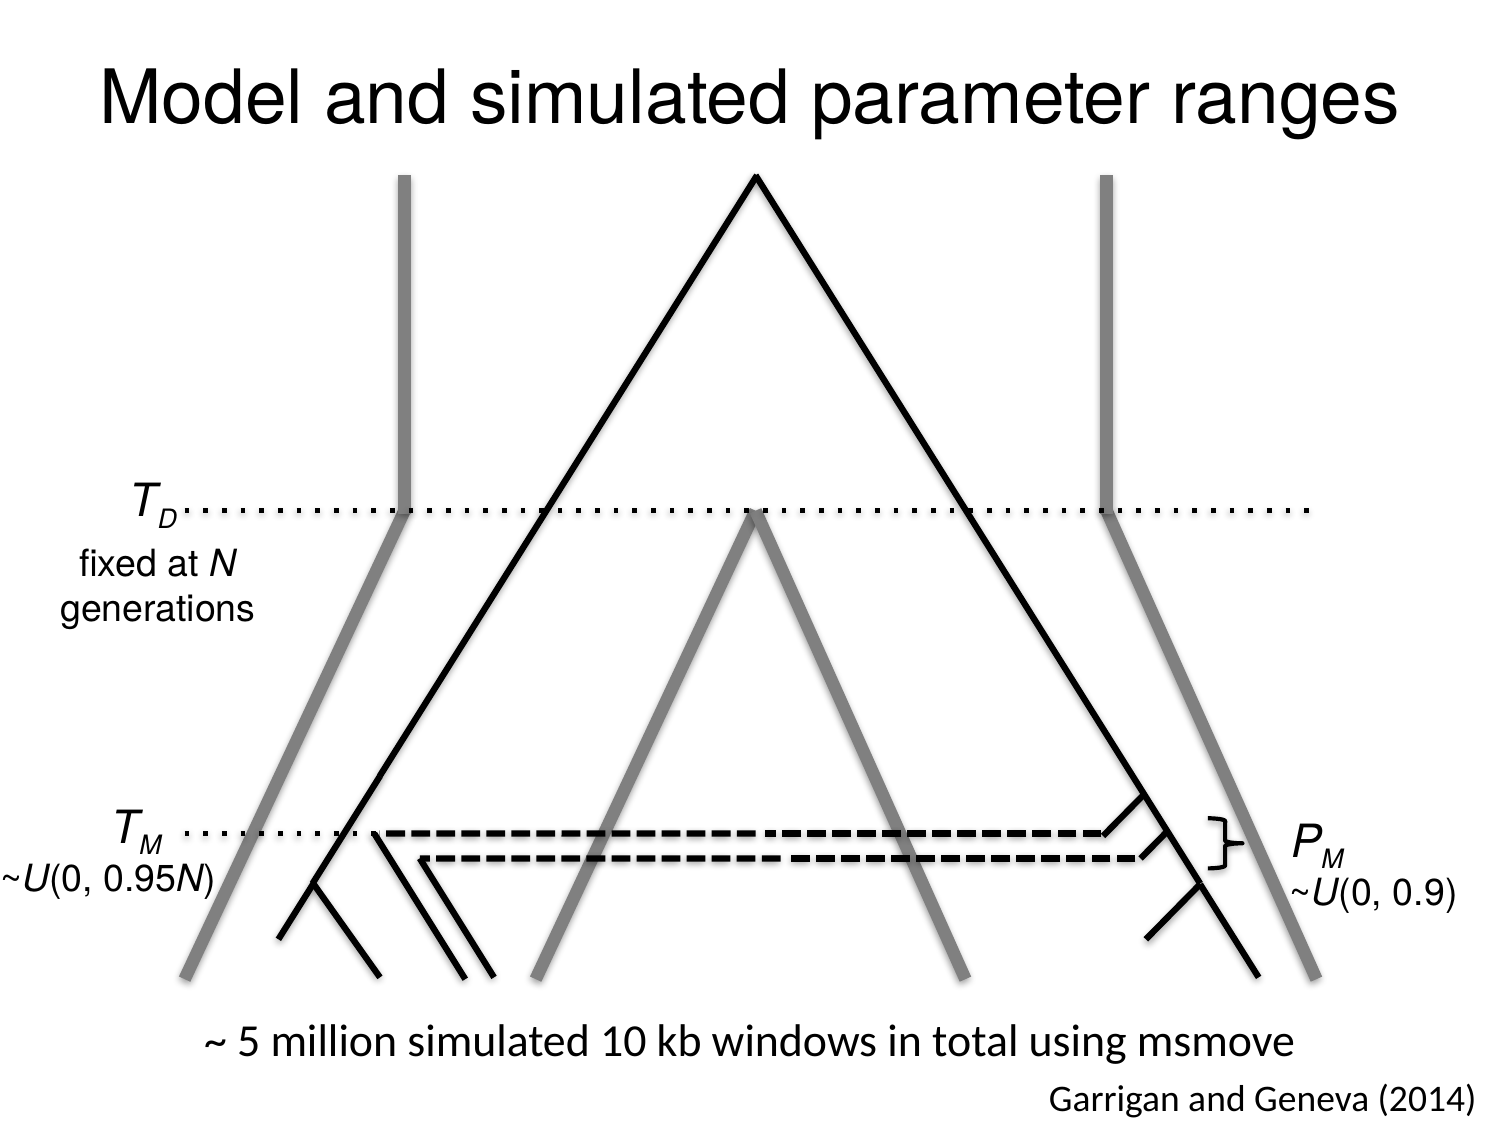

Model and simulated parameter ranges
TD
fixed at N generations
TM
PM

~U(0, 0.95N)
~U(0, 0.9)
~ 5 million simulated 10 kb windows in total using msmove
Garrigan and Geneva (2014)